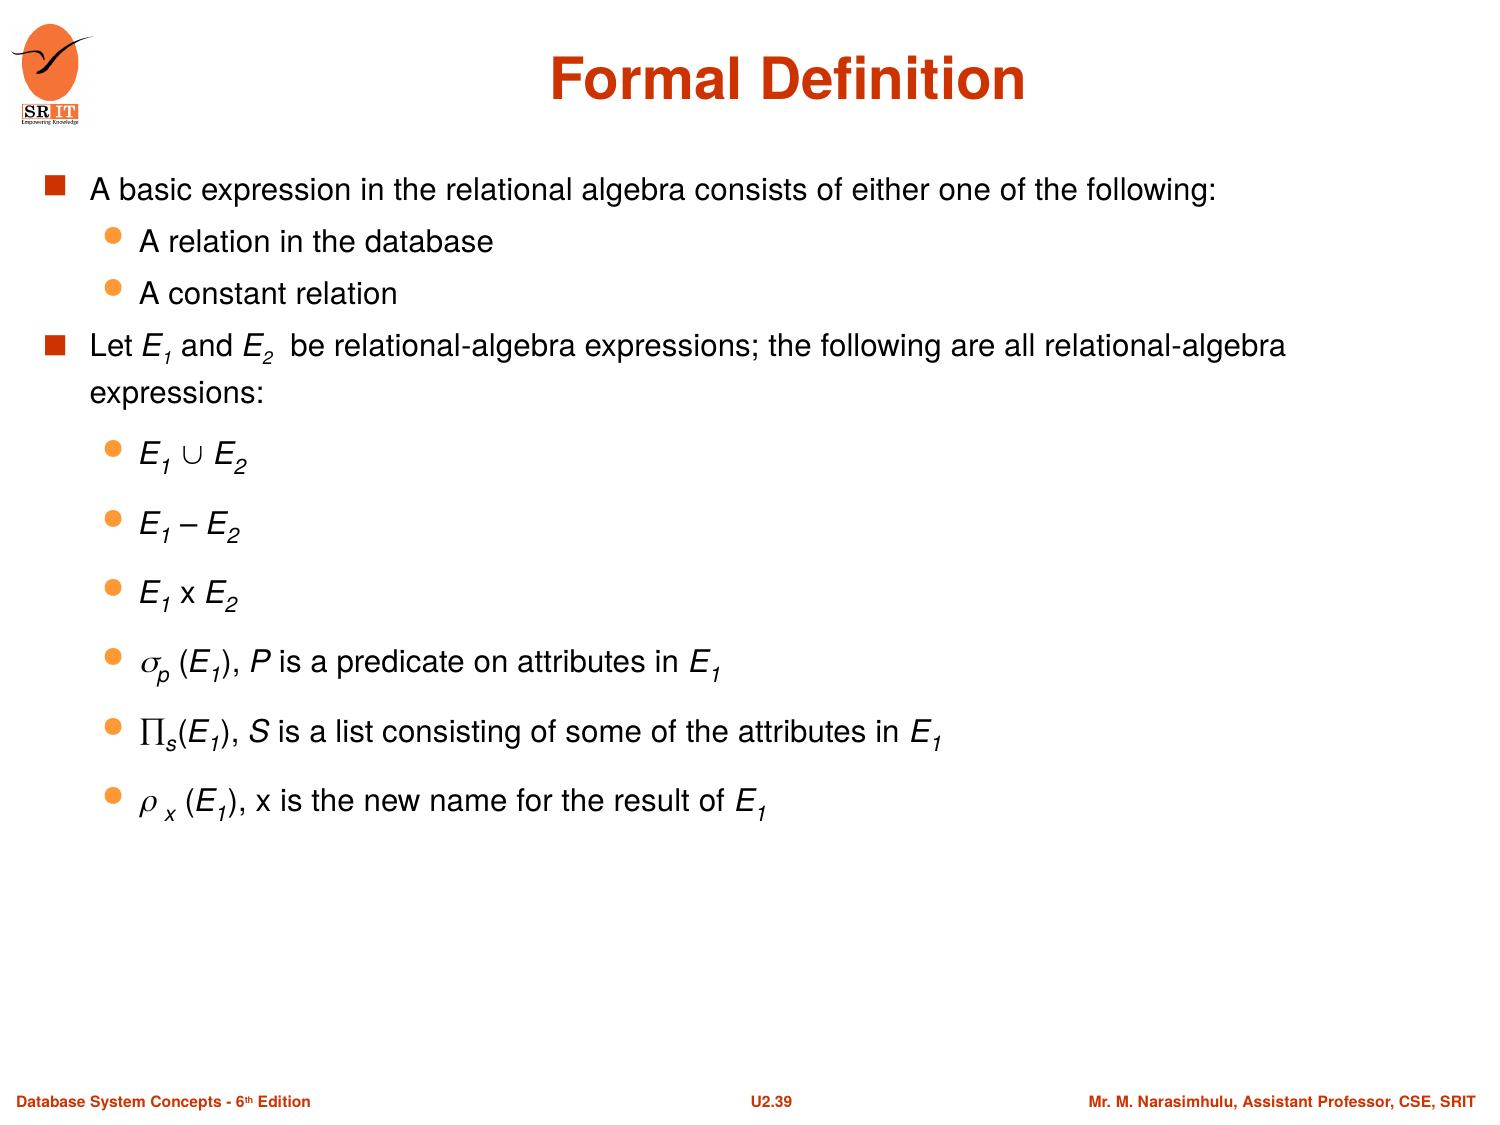

# Formal Definition
A basic expression in the relational algebra consists of either one of the following:
A relation in the database
A constant relation
Let E1 and E2  be relational-algebra expressions; the following are all relational-algebra expressions:
E1 ∪ E2
E1 – E2
E1 x E2
σp (E1), P is a predicate on attributes in E1
∏s(E1), S is a list consisting of some of the attributes in E1
ρ x (E1), x is the new name for the result of E1